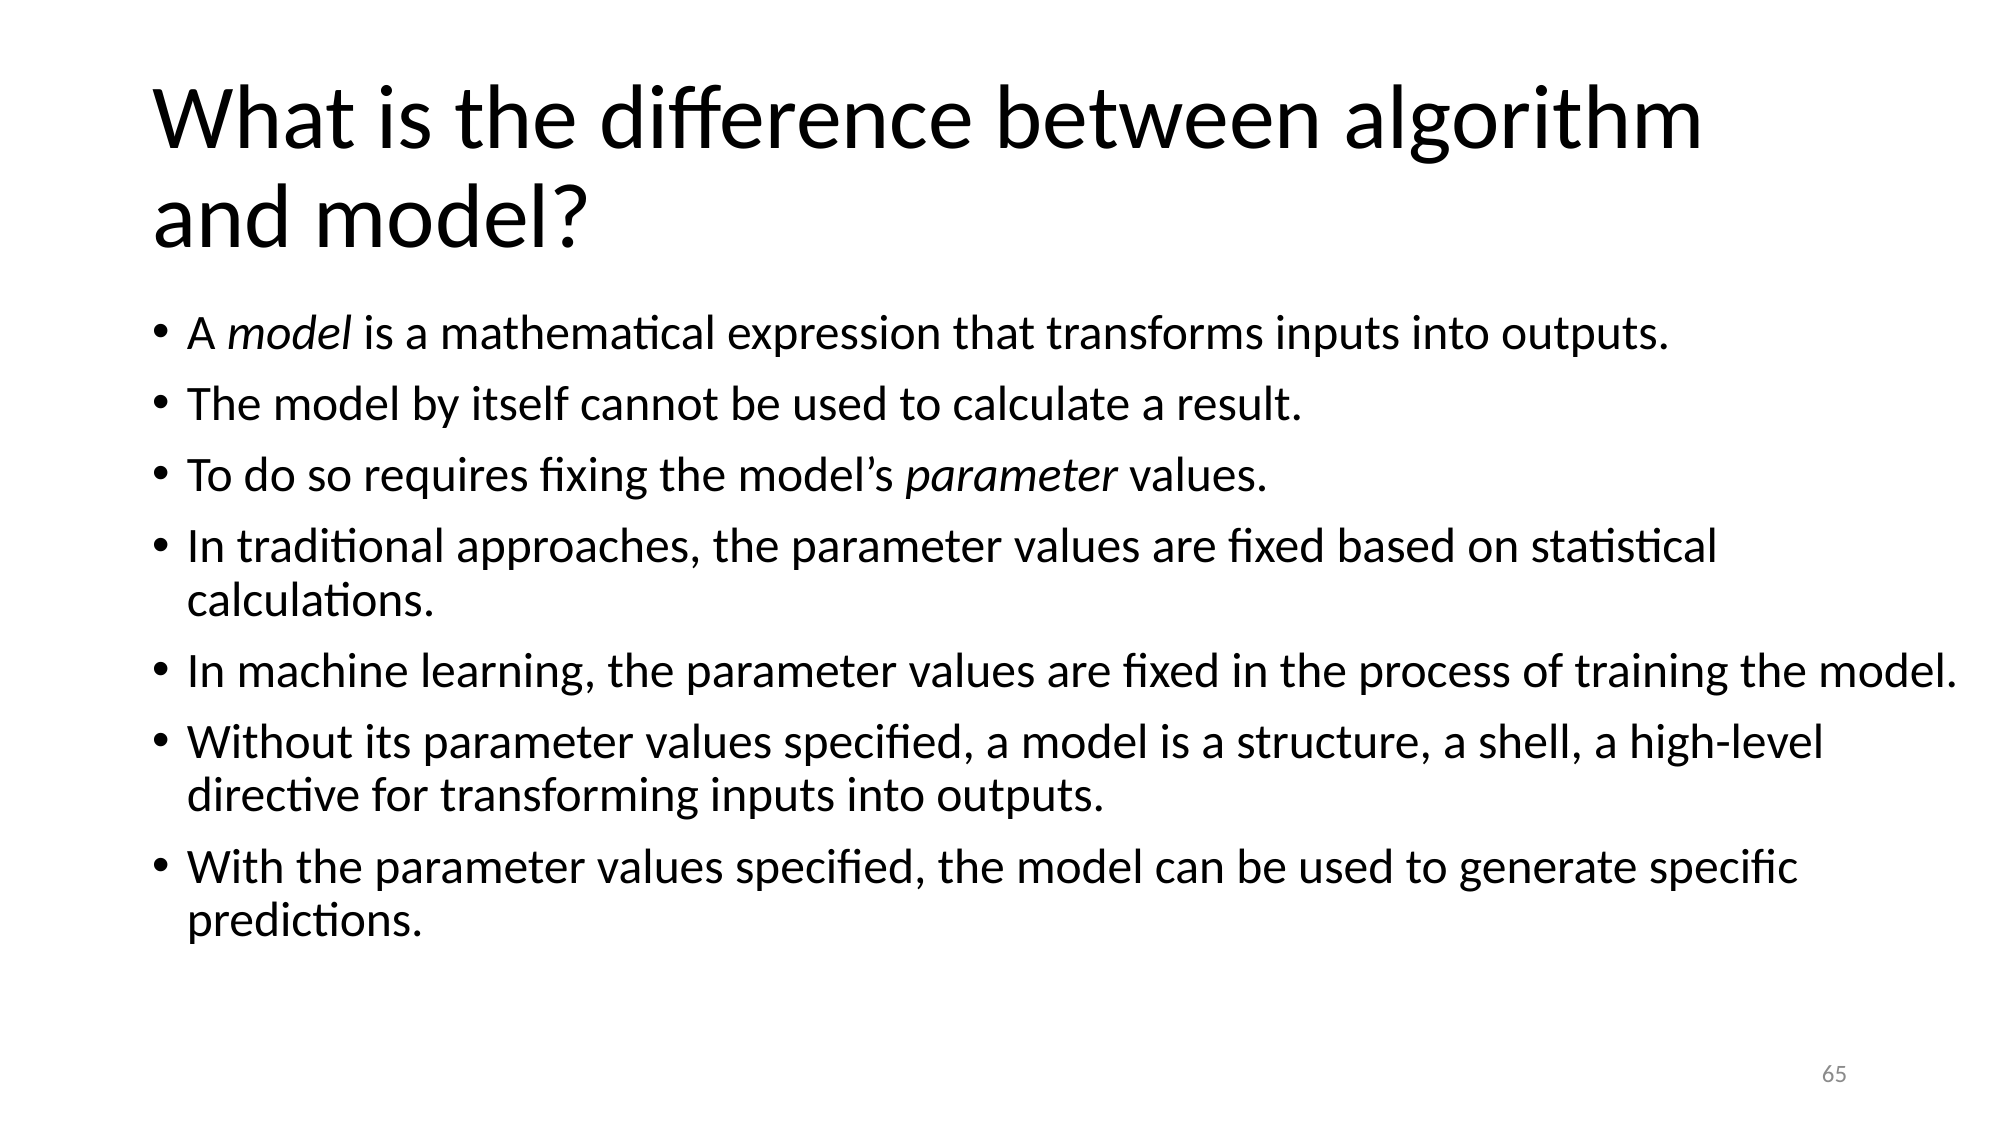

# What is the difference between algorithm and model?
A model is a mathematical expression that transforms inputs into outputs.
The model by itself cannot be used to calculate a result.
To do so requires fixing the model’s parameter values.
In traditional approaches, the parameter values are fixed based on statistical calculations.
In machine learning, the parameter values are fixed in the process of training the model.
Without its parameter values specified, a model is a structure, a shell, a high-level directive for transforming inputs into outputs.
With the parameter values specified, the model can be used to generate specific predictions.
65